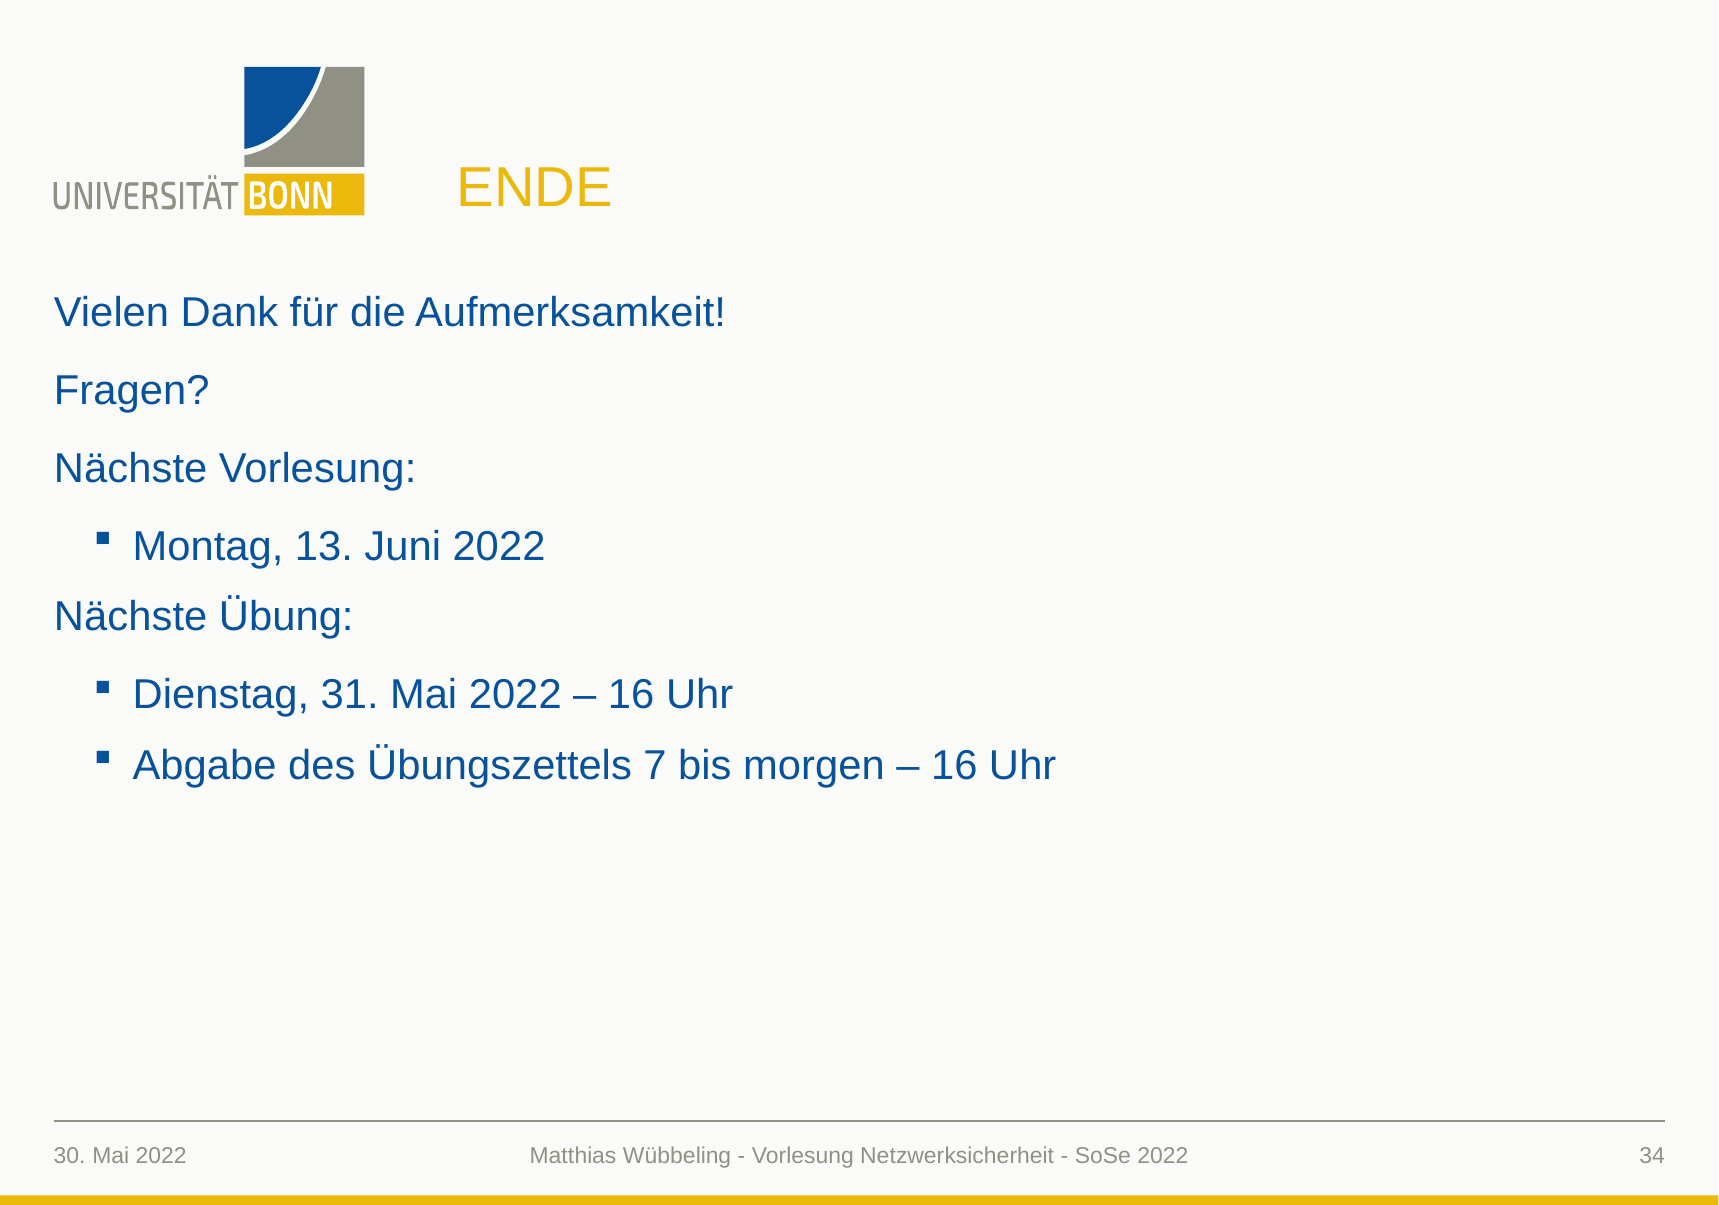

# Ende
Vielen Dank für die Aufmerksamkeit!
Fragen?
Nächste Vorlesung:
Montag, 13. Juni 2022
Nächste Übung:
Dienstag, 31. Mai 2022 – 16 Uhr
Abgabe des Übungszettels 7 bis morgen – 16 Uhr
30. Mai 2022
34
Matthias Wübbeling - Vorlesung Netzwerksicherheit - SoSe 2022